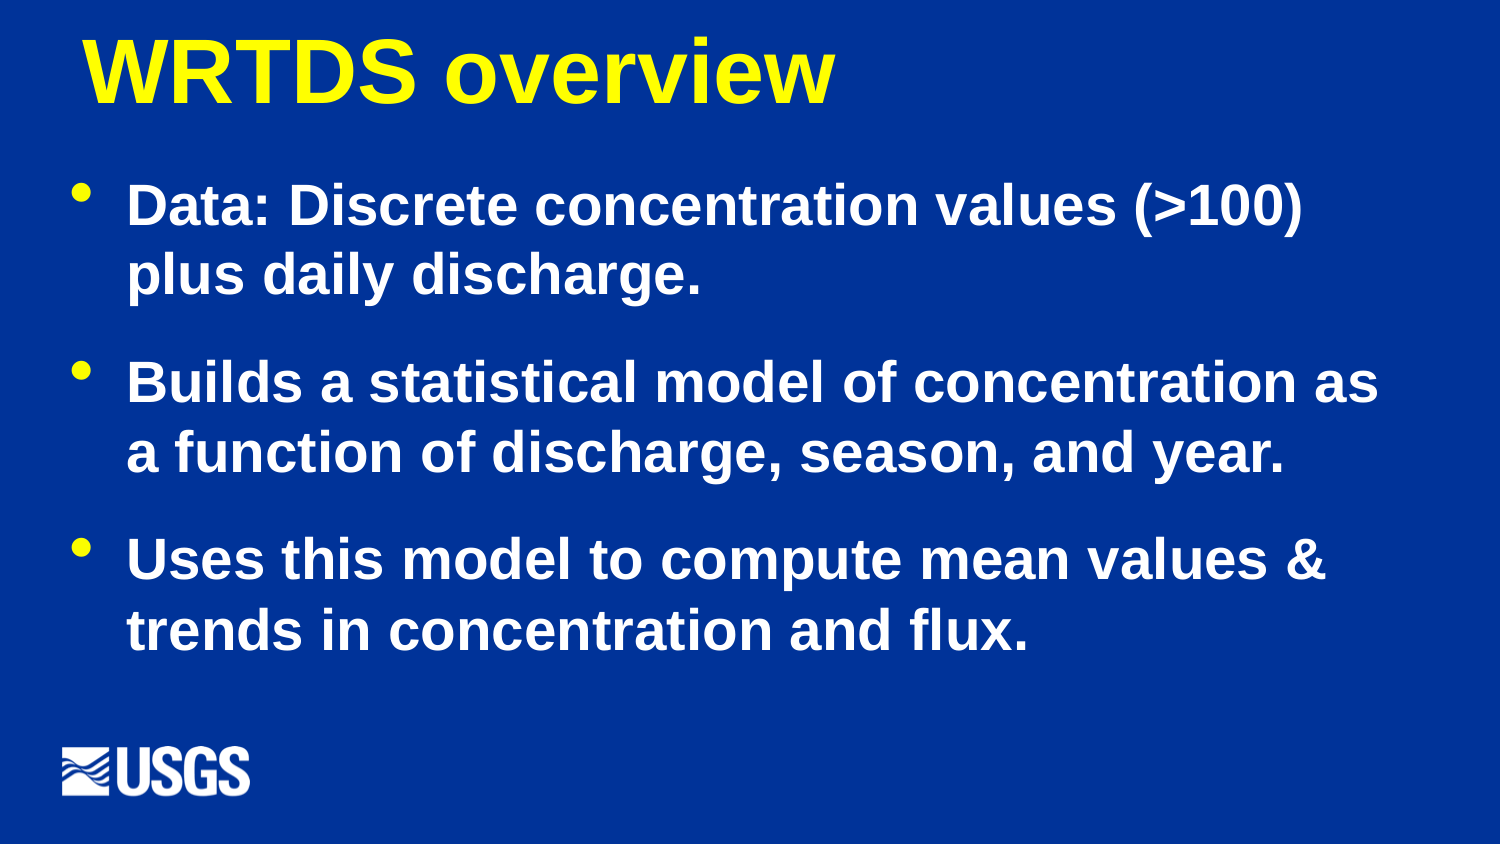

# WRTDS overview
Data: Discrete concentration values (>100) plus daily discharge.
Builds a statistical model of concentration as a function of discharge, season, and year.
Uses this model to compute mean values & trends in concentration and flux.